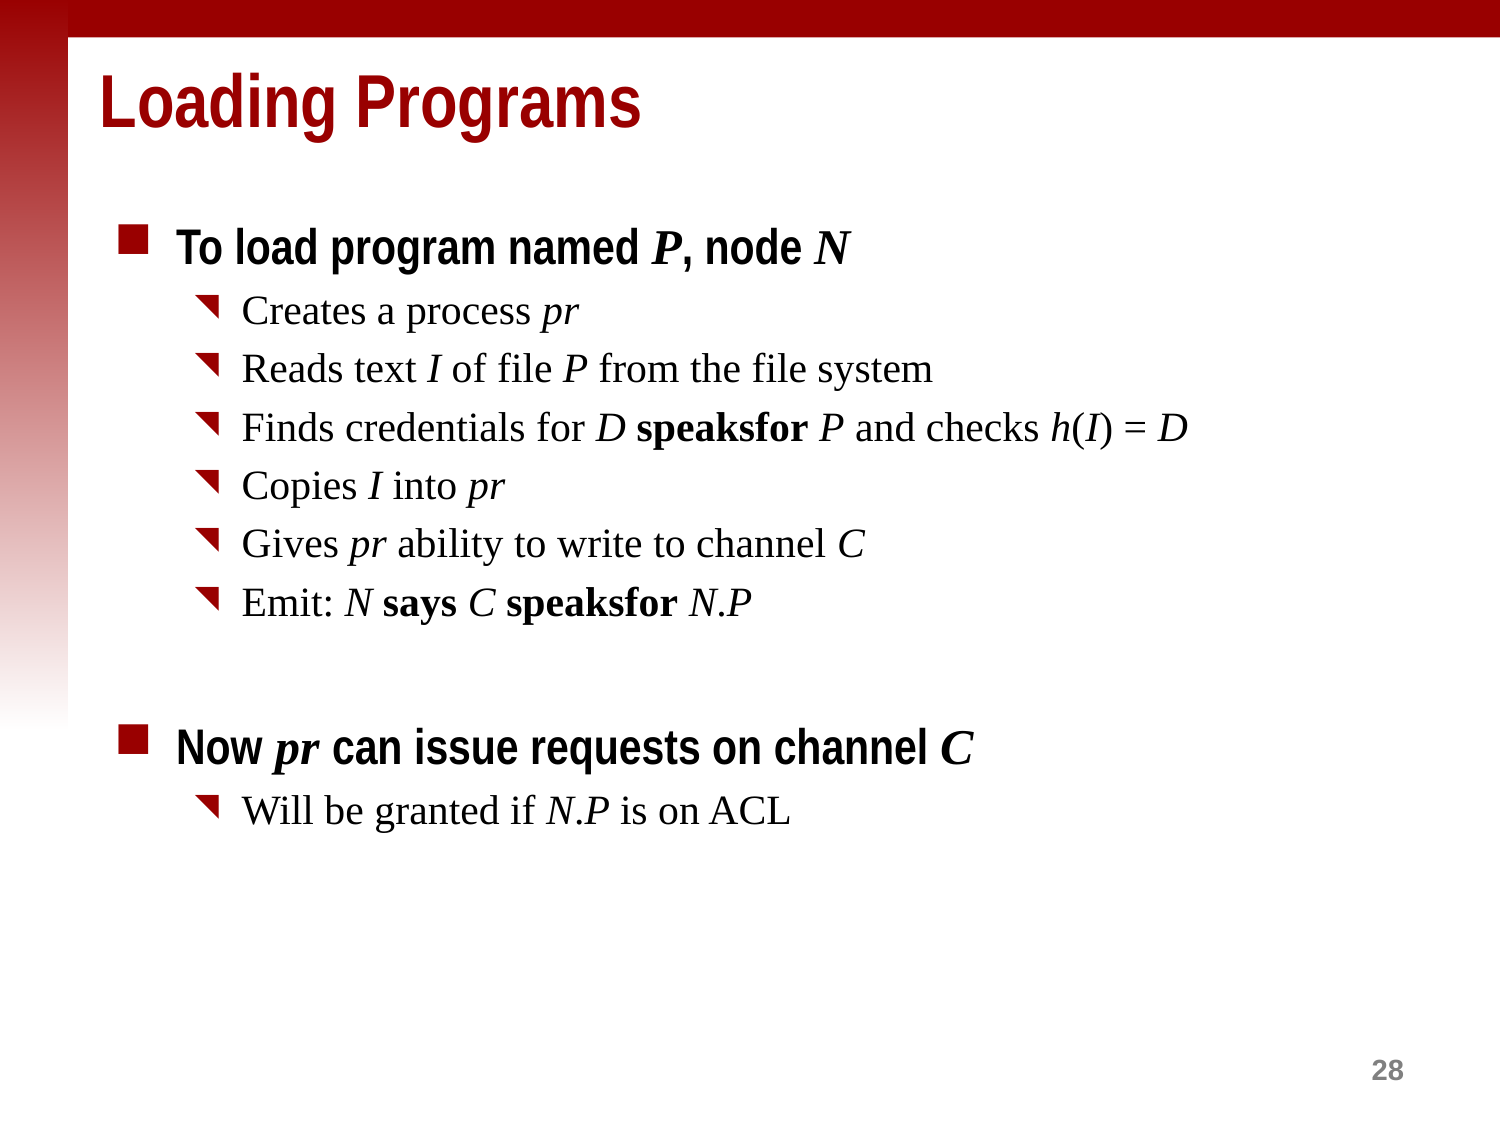

# Loading Programs
To load program named P, node N
Creates a process pr
Reads text I of file P from the file system
Finds credentials for D speaksfor P and checks h(I) = D
Copies I into pr
Gives pr ability to write to channel C
Emit: N says C speaksfor N.P

Now pr can issue requests on channel C
Will be granted if N.P is on ACL